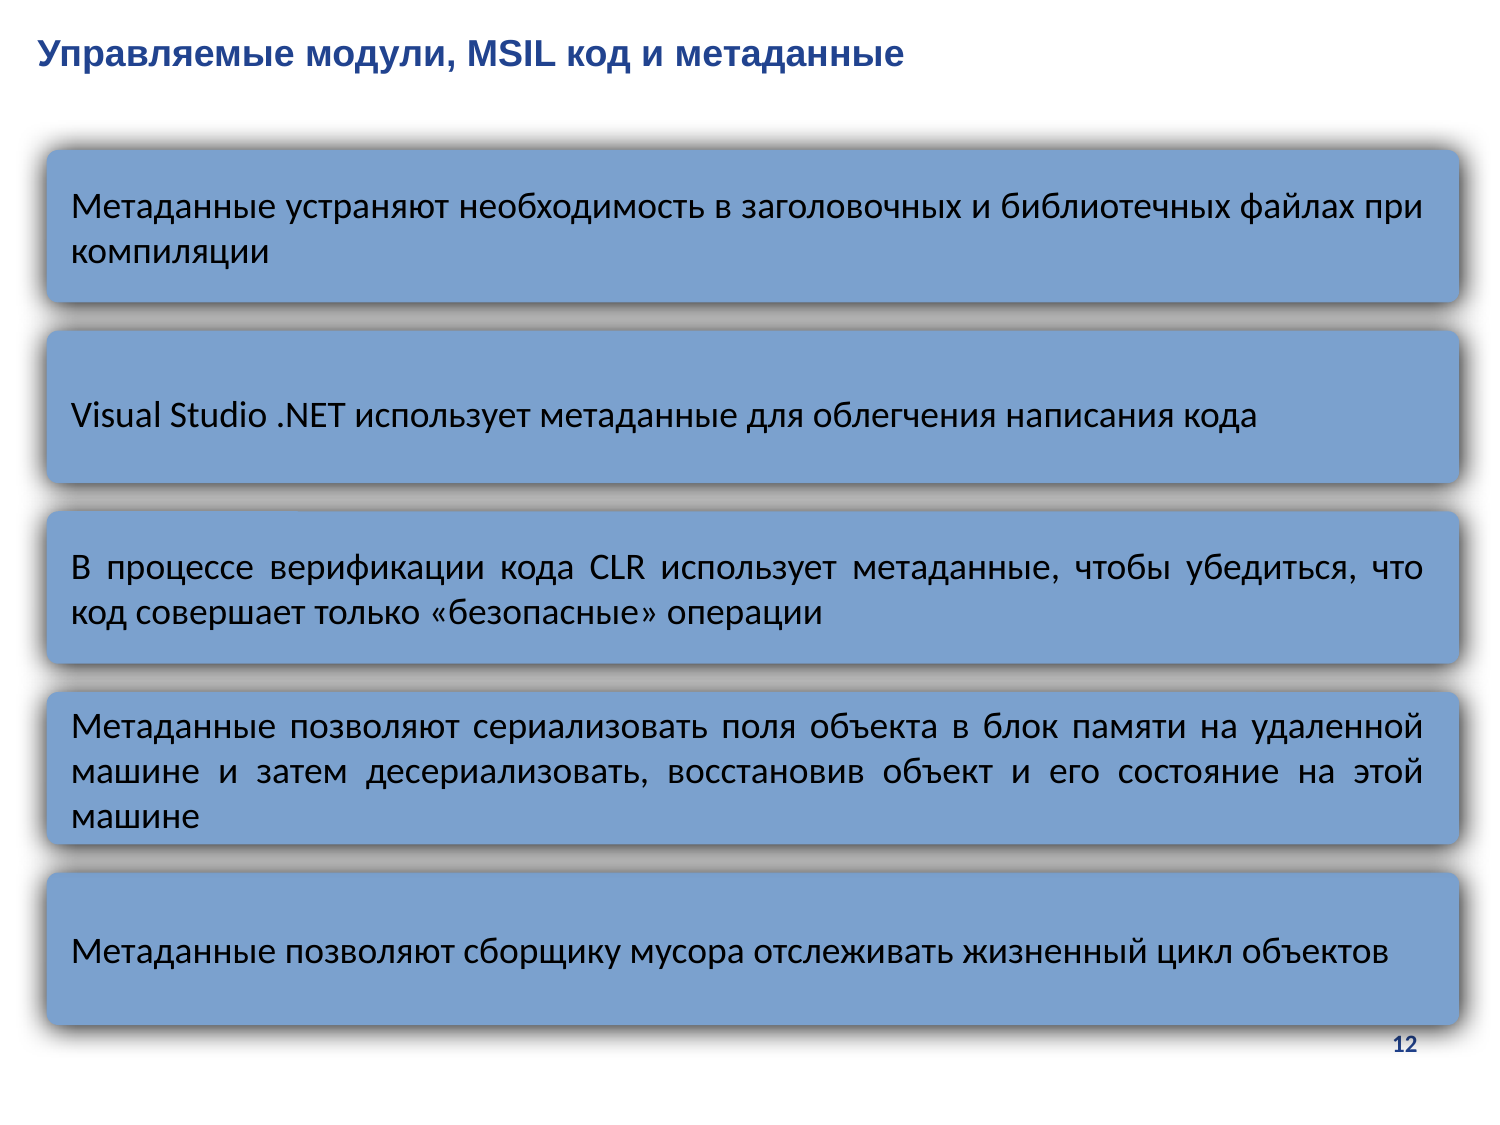

# Управляемые модули, MSIL код и метаданные

Метаданные устраняют необходимость в заголовочных и библиотечных файлах при компиляции

Visual Studio .NET использует метаданные для облегчения написания кода

В процессе верификации кода CLR использует метаданные, чтобы убедиться, что код совершает только «безопасные» операции

Метаданные позволяют сериализовать поля объекта в блок памяти на удаленной машине и затем десериализовать, восстановив объект и его состояние на этой машине

Метаданные позволяют сборщику мусора отслеживать жизненный цикл объектов
12